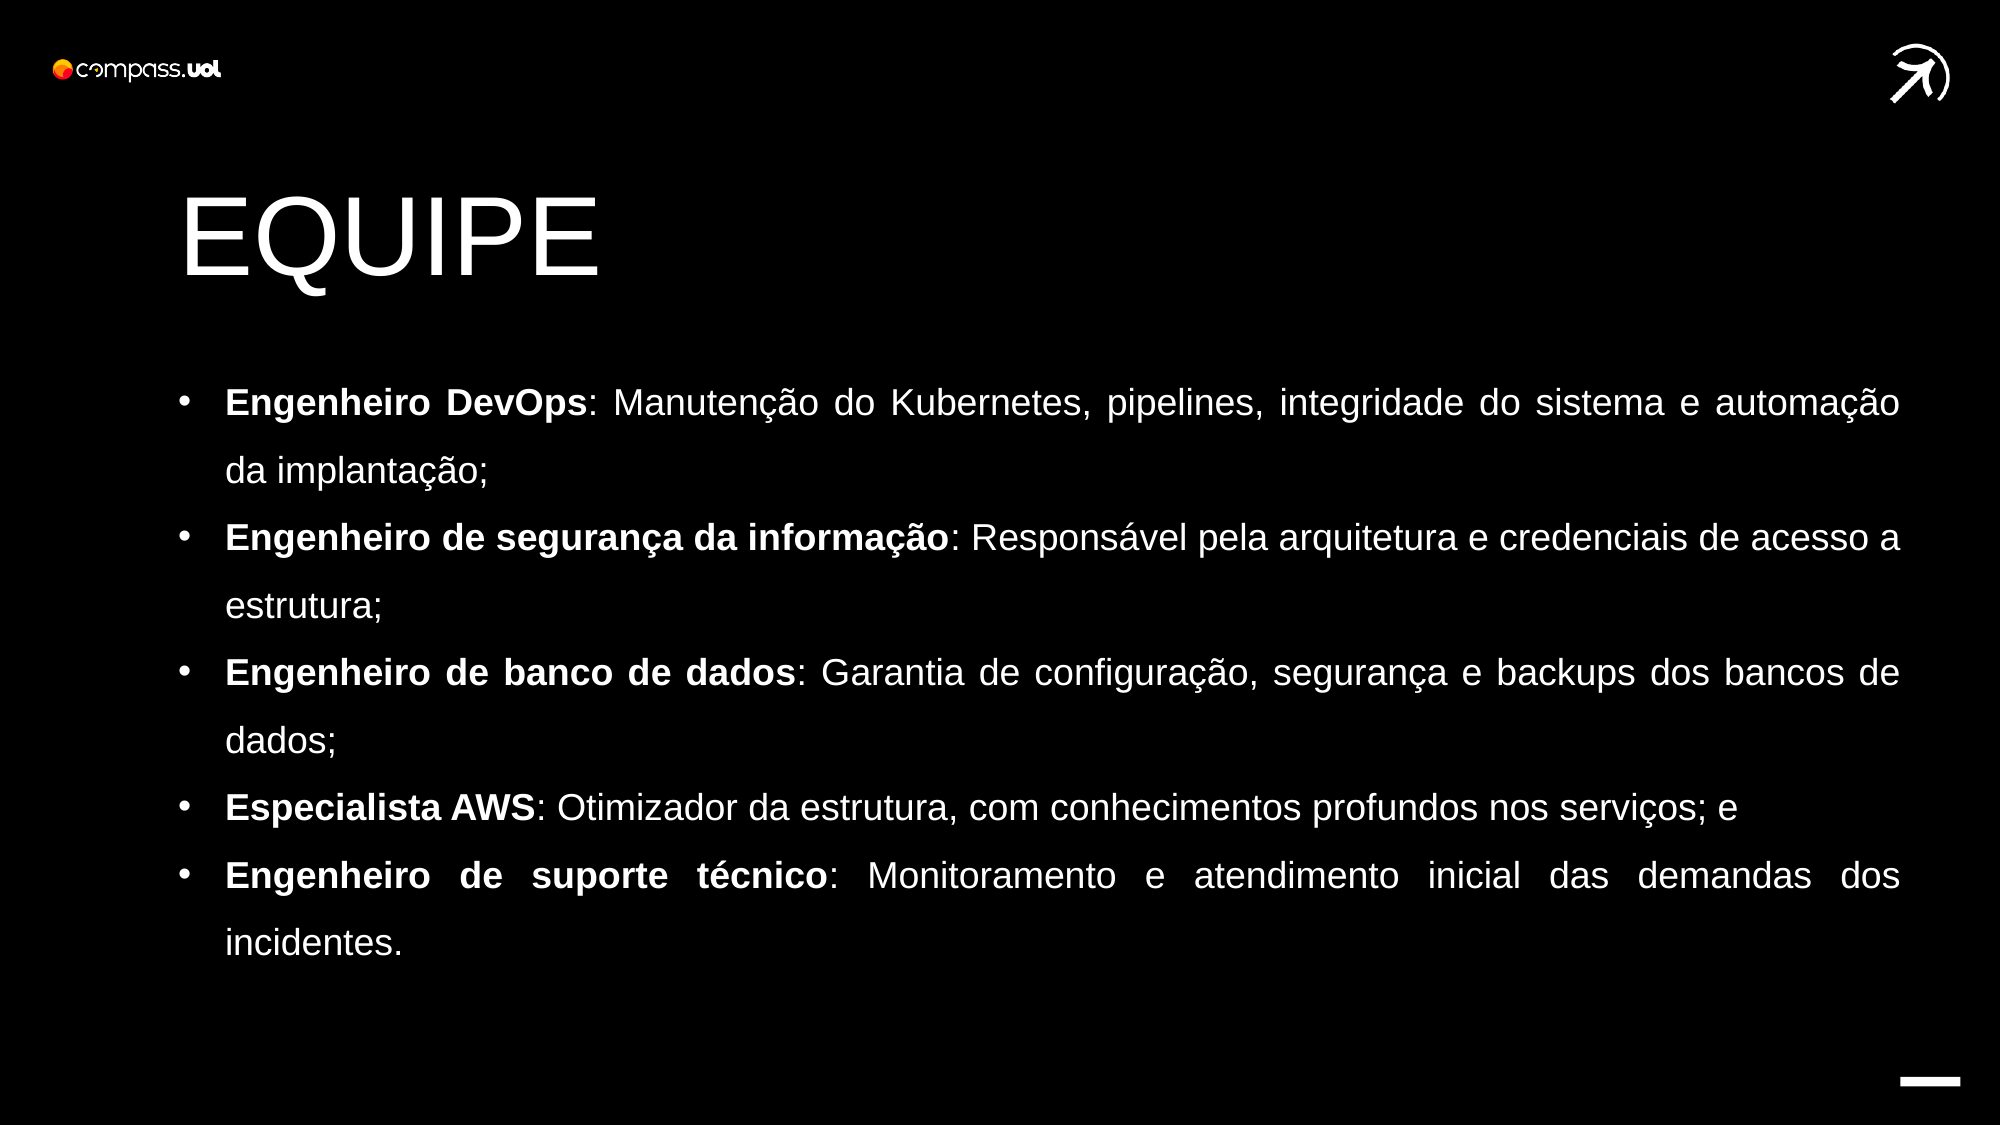

EQUIPE
Engenheiro DevOps: Manutenção do Kubernetes, pipelines, integridade do sistema e automação da implantação;
Engenheiro de segurança da informação: Responsável pela arquitetura e credenciais de acesso a estrutura;
Engenheiro de banco de dados: Garantia de configuração, segurança e backups dos bancos de dados;
Especialista AWS: Otimizador da estrutura, com conhecimentos profundos nos serviços; e
Engenheiro de suporte técnico: Monitoramento e atendimento inicial das demandas dos incidentes.